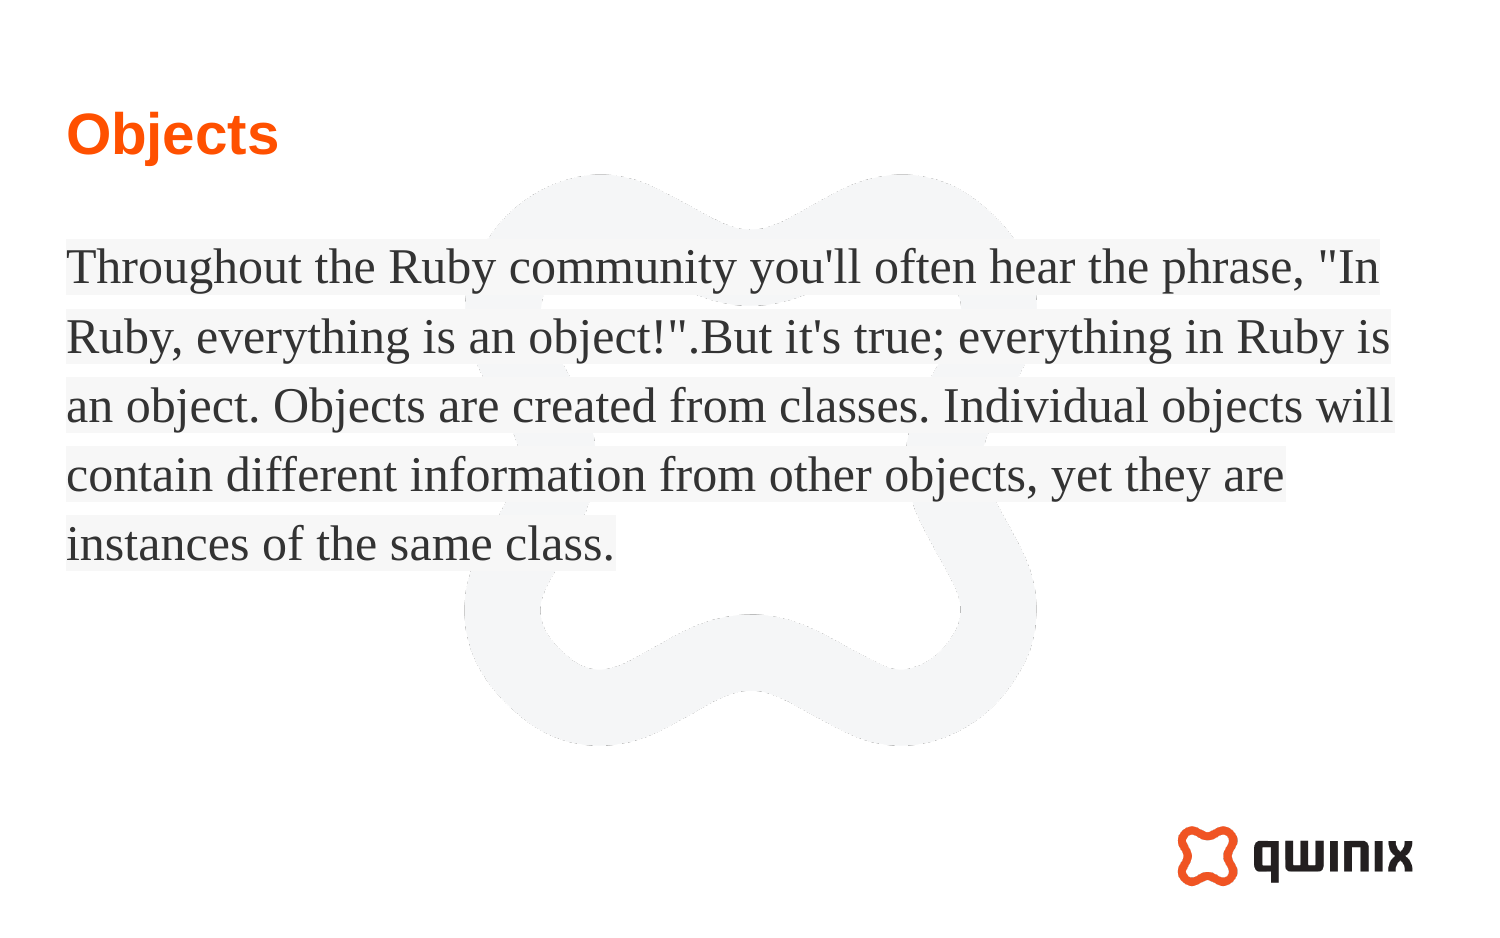

# Objects
Throughout the Ruby community you'll often hear the phrase, "In Ruby, everything is an object!".But it's true; everything in Ruby is an object. Objects are created from classes. Individual objects will contain different information from other objects, yet they are instances of the same class.